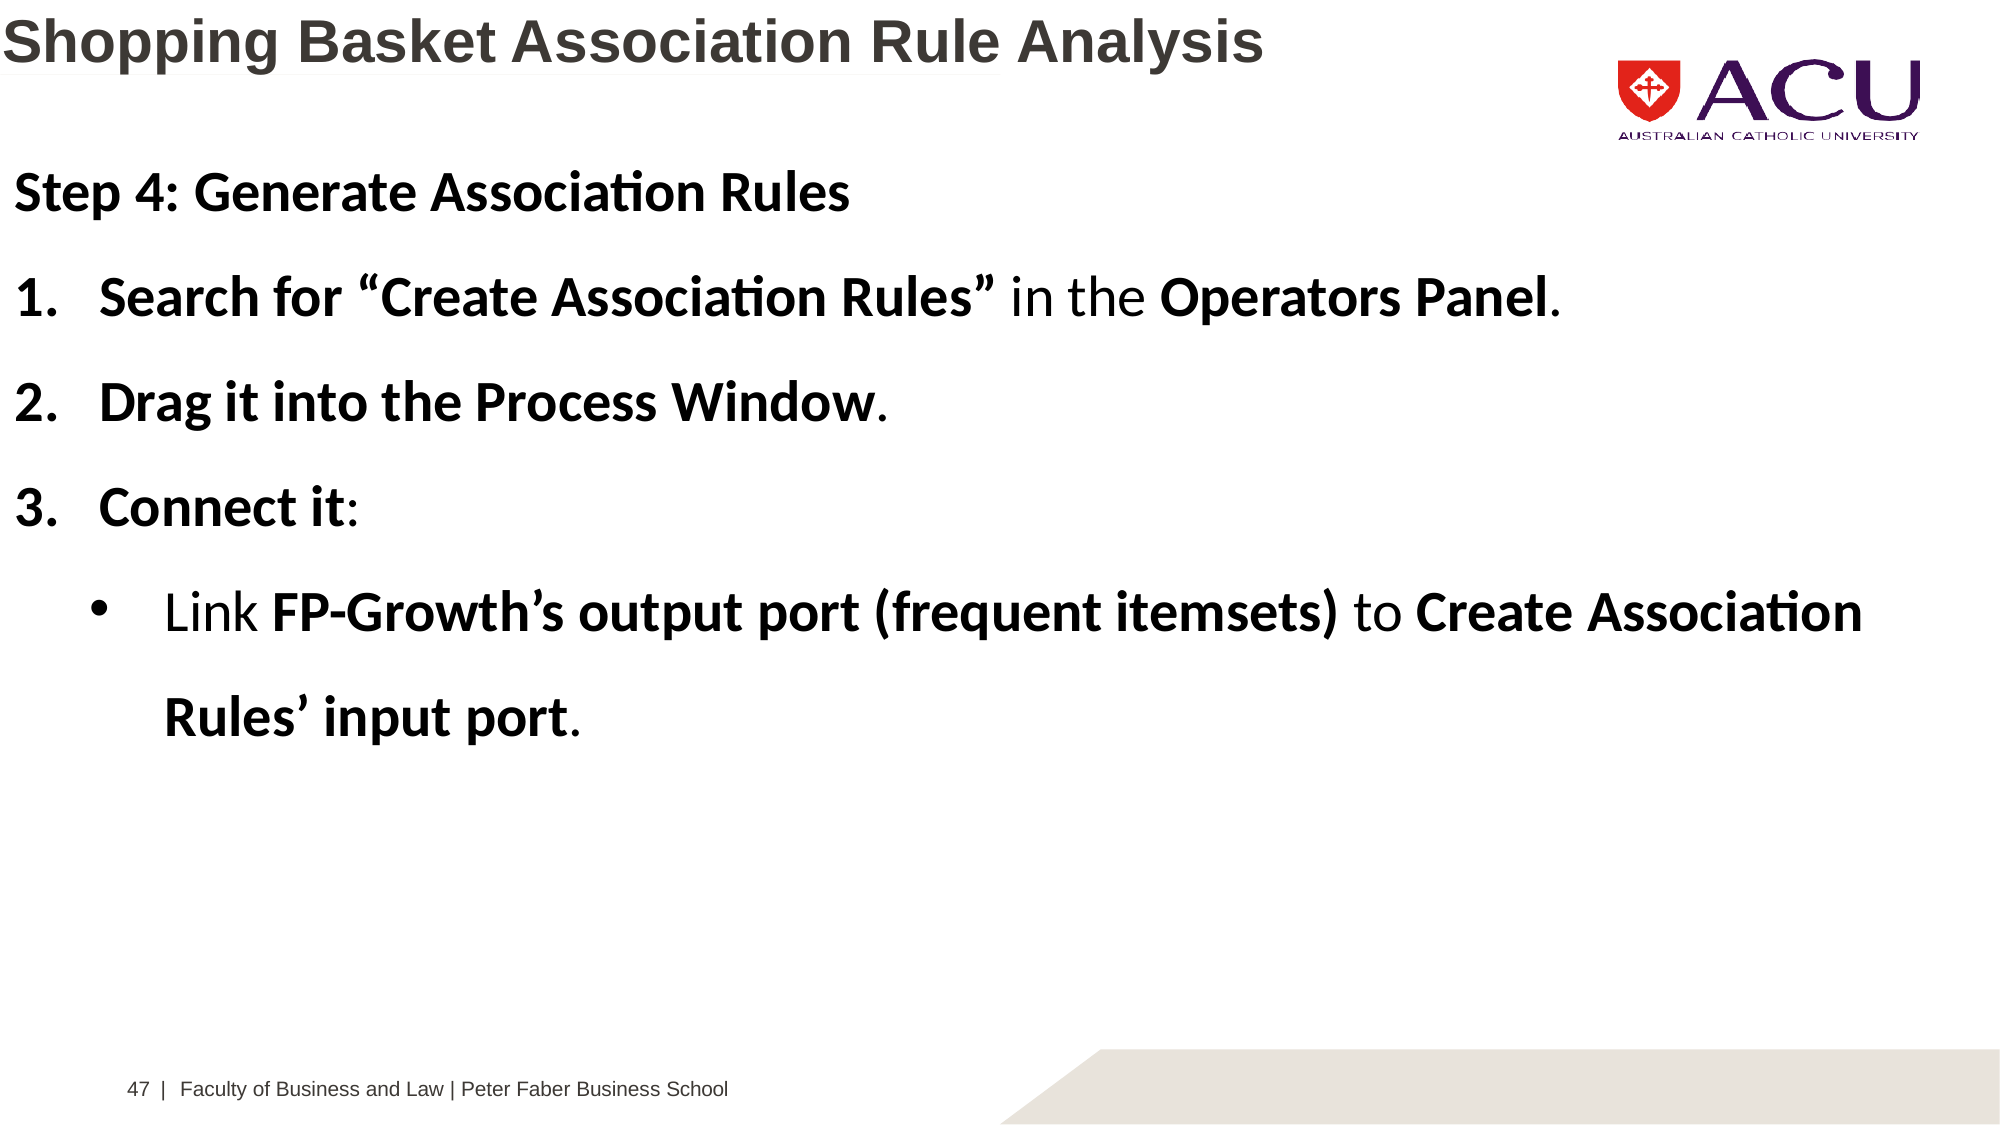

Shopping Basket Association Rule Analysis
Step 4: Generate Association Rules
Search for “Create Association Rules” in the Operators Panel.
Drag it into the Process Window.
Connect it:
Link FP-Growth’s output port (frequent itemsets) to Create Association Rules’ input port.
47 | Faculty of Business and Law | Peter Faber Business School